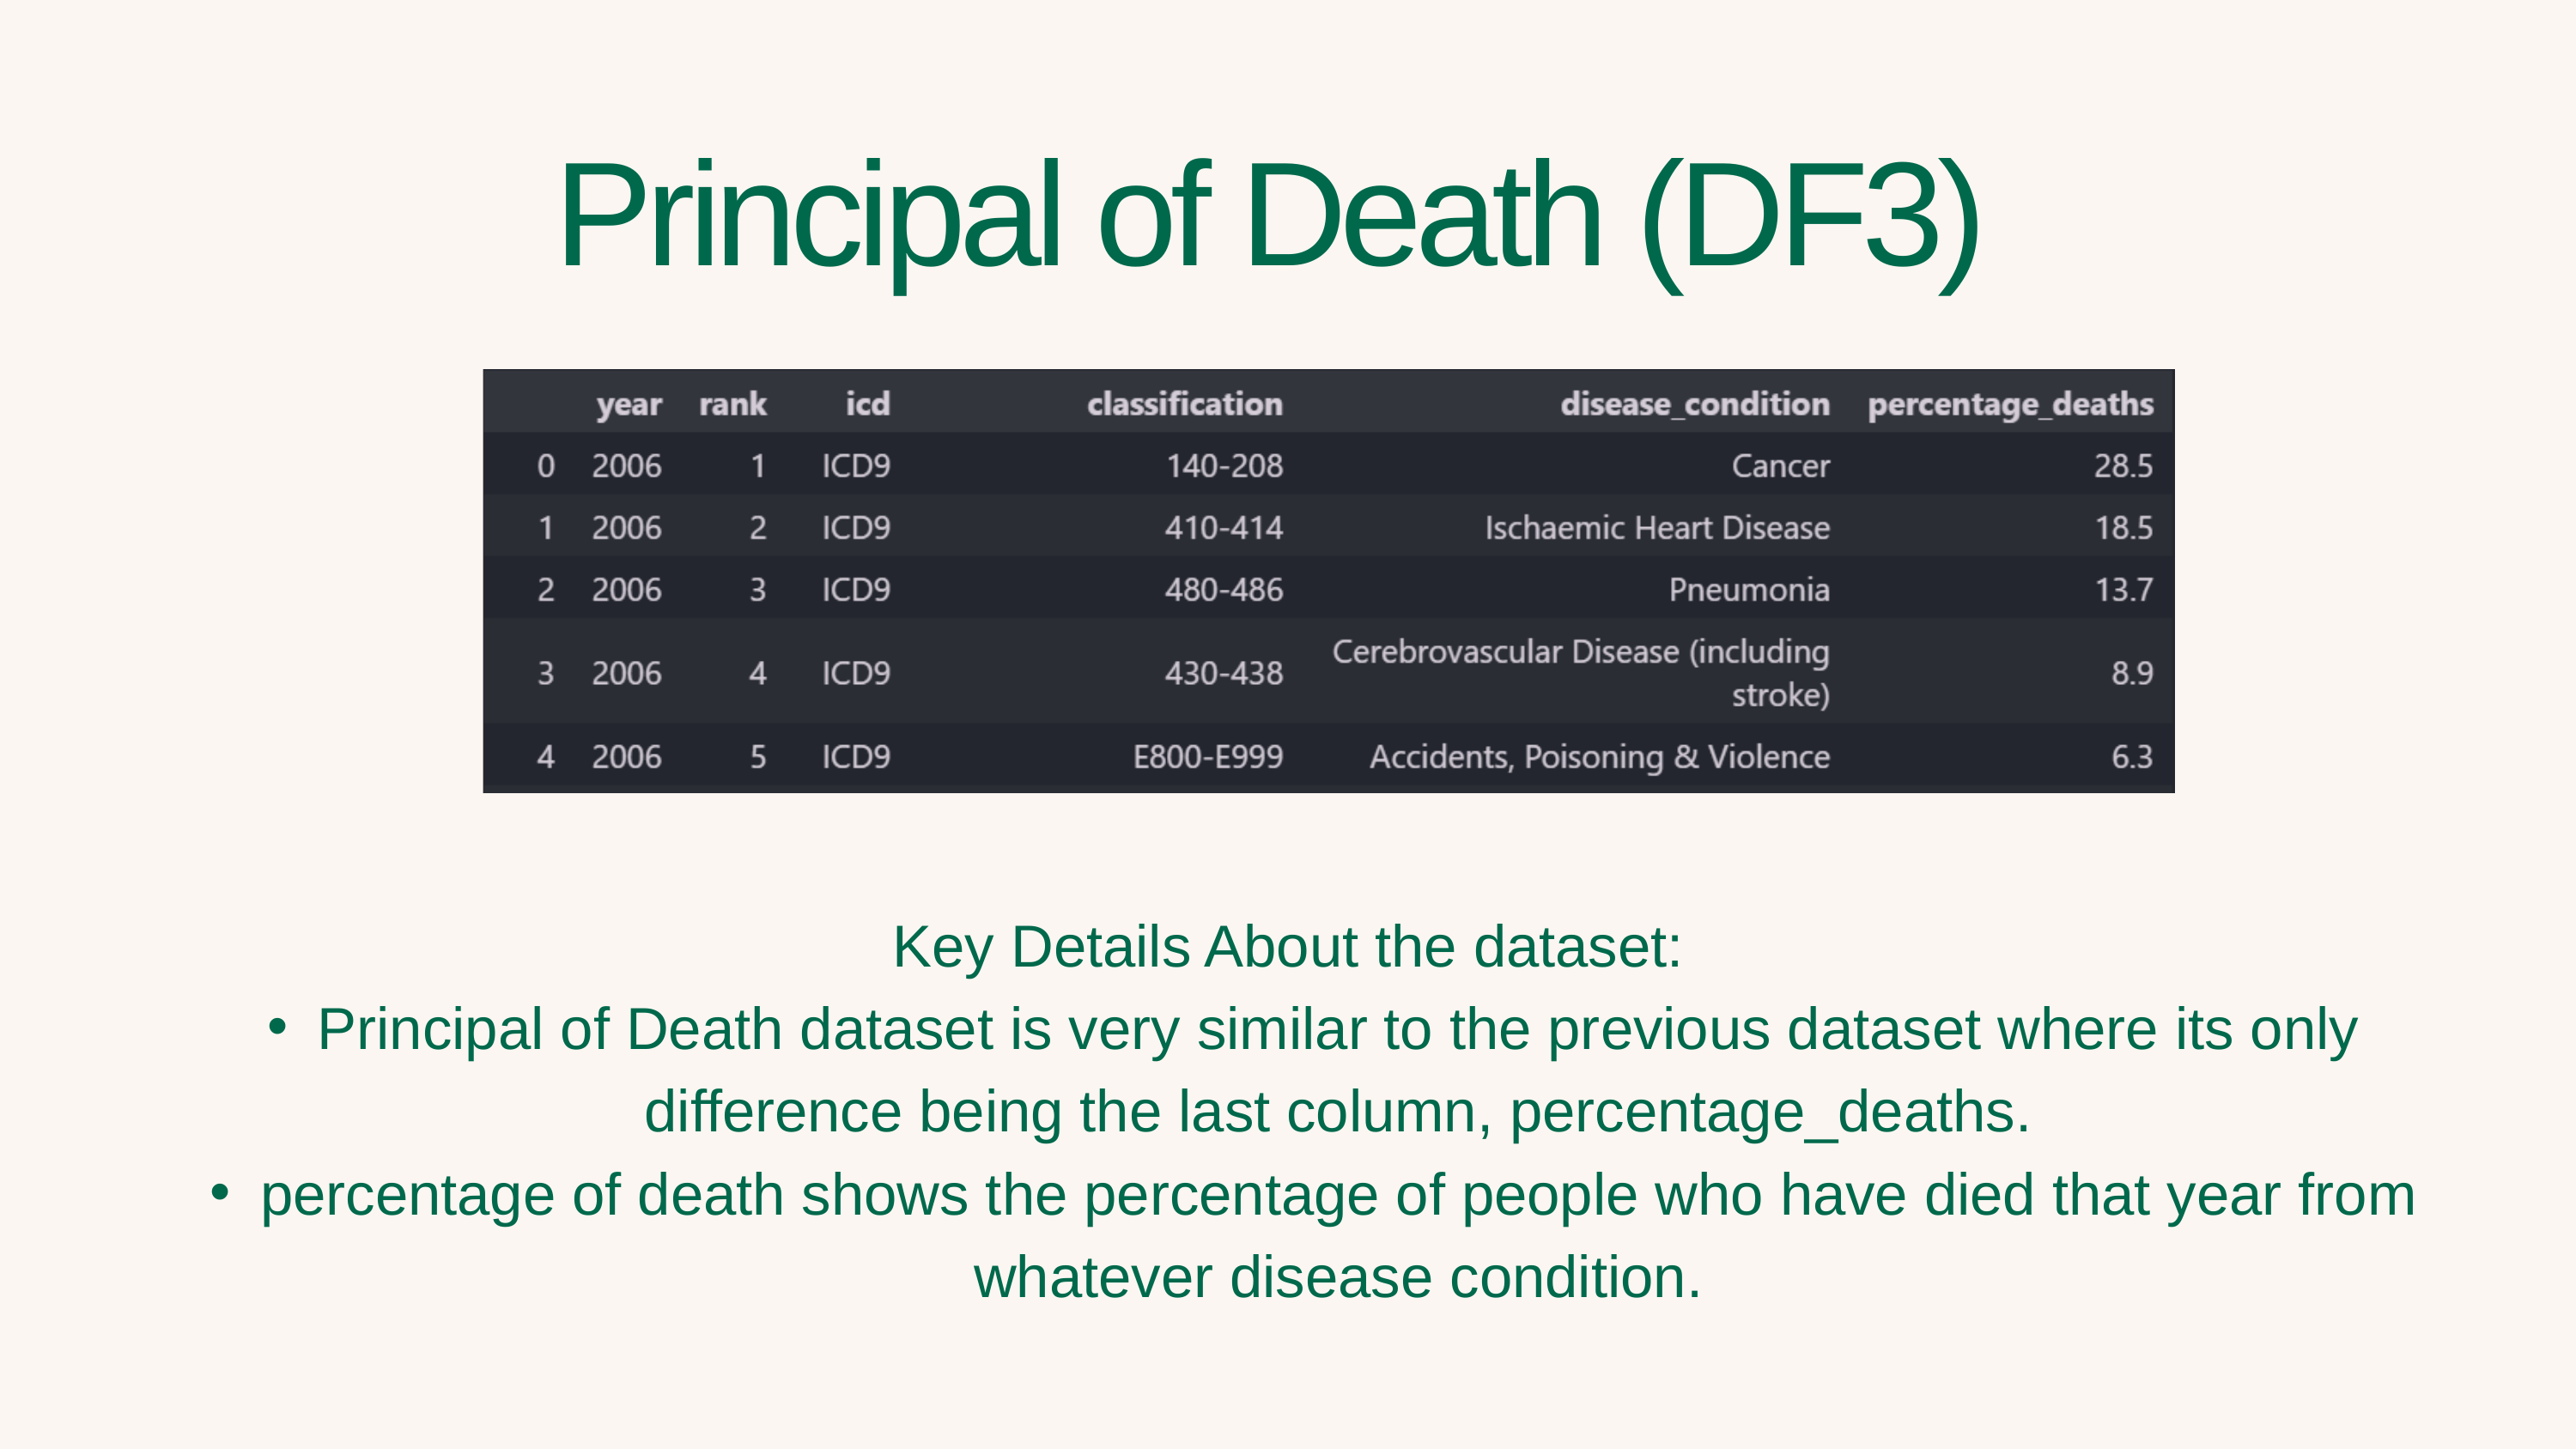

Principal of Death (DF3)

Key Details About the dataset:
Principal of Death dataset is very similar to the previous dataset where its only difference being the last column, percentage_deaths.
percentage of death shows the percentage of people who have died that year from whatever disease condition.